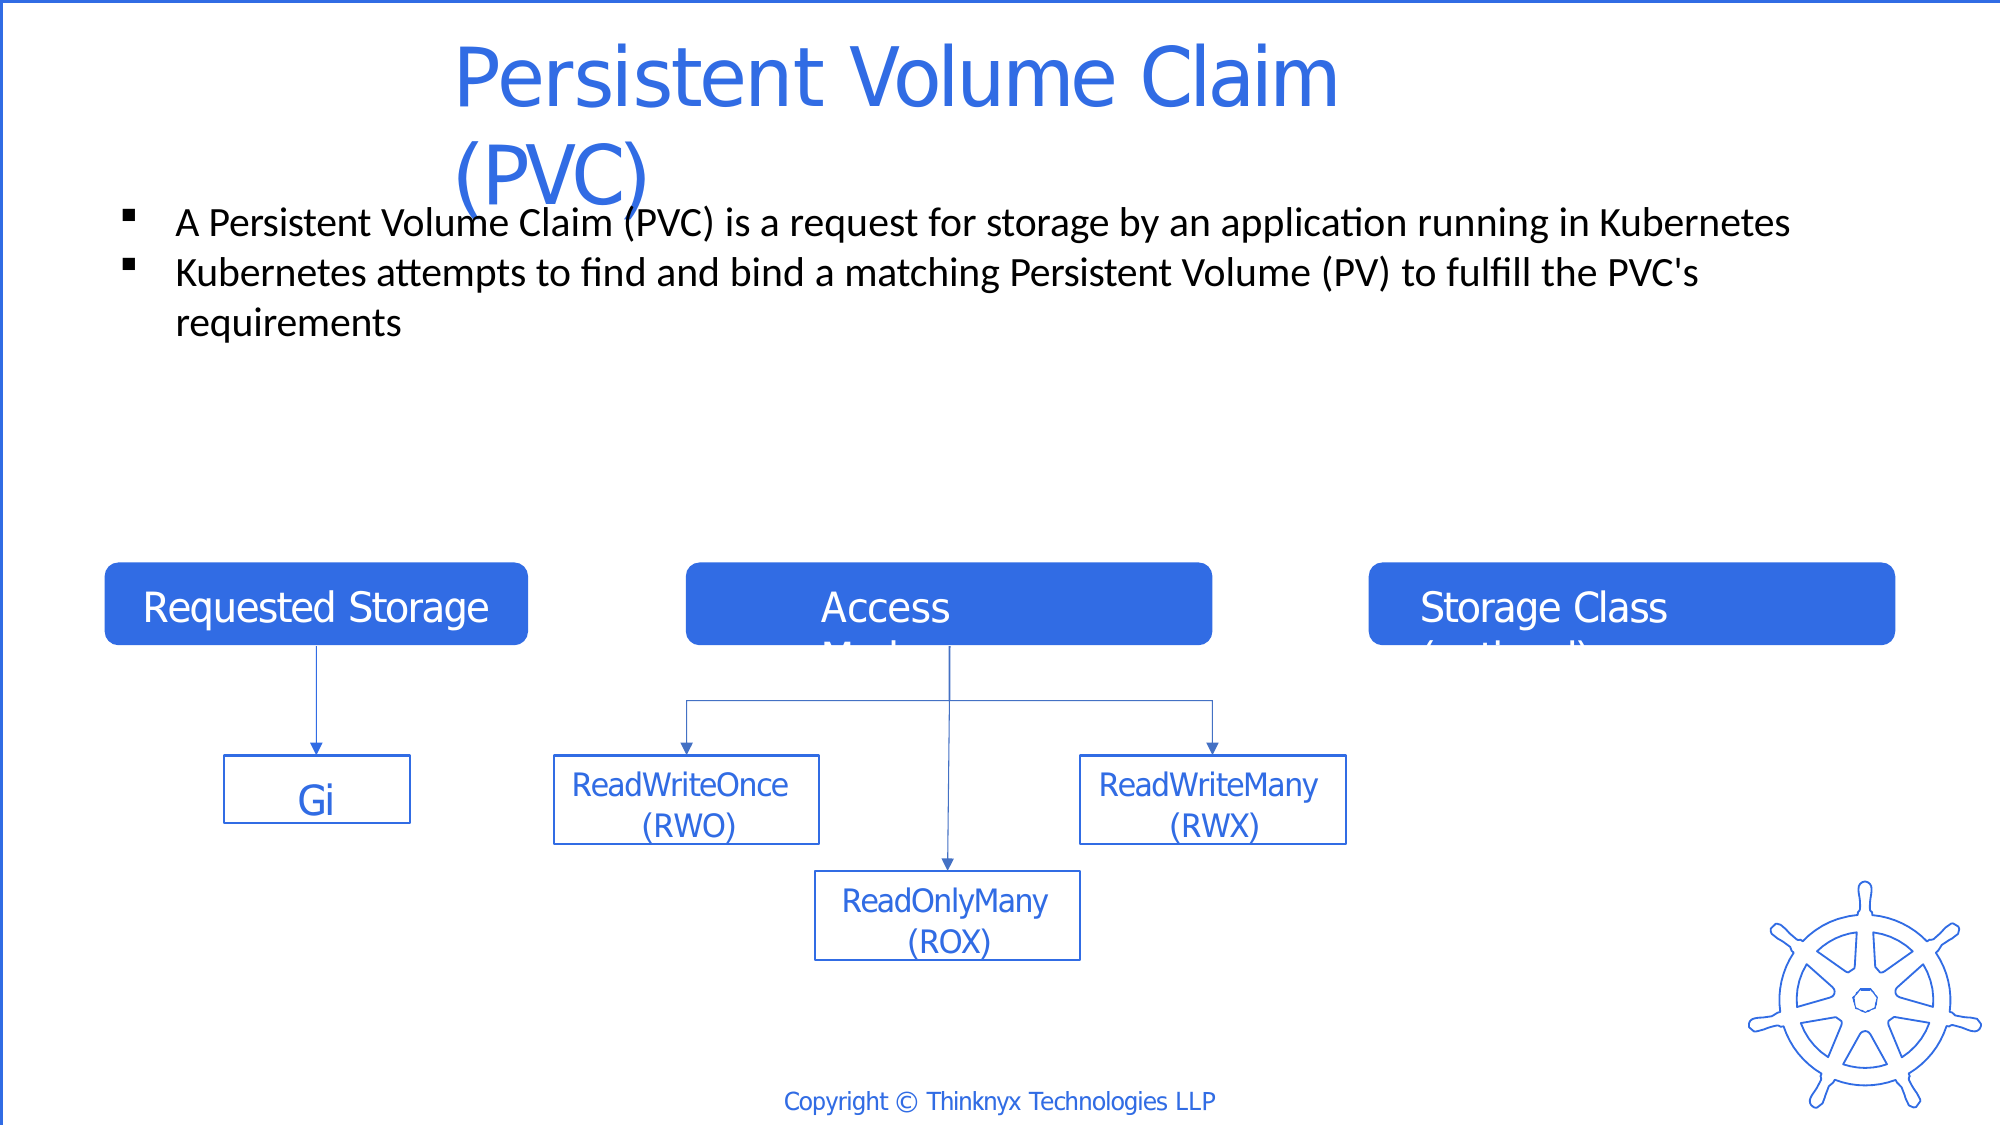

# Persistent Volume Claim (PVC)
A Persistent Volume Claim (PVC) is a request for storage by an application running in Kubernetes
Kubernetes attempts to find and bind a matching Persistent Volume (PV) to fulfill the PVC's requirements

Requested Storage
Access Modes
Storage Class (optional)

Gi
ReadWriteOnce (RWO)
ReadWriteMany (RWX)
ReadOnlyMany (ROX)
Copyright © Thinknyx Technologies LLP